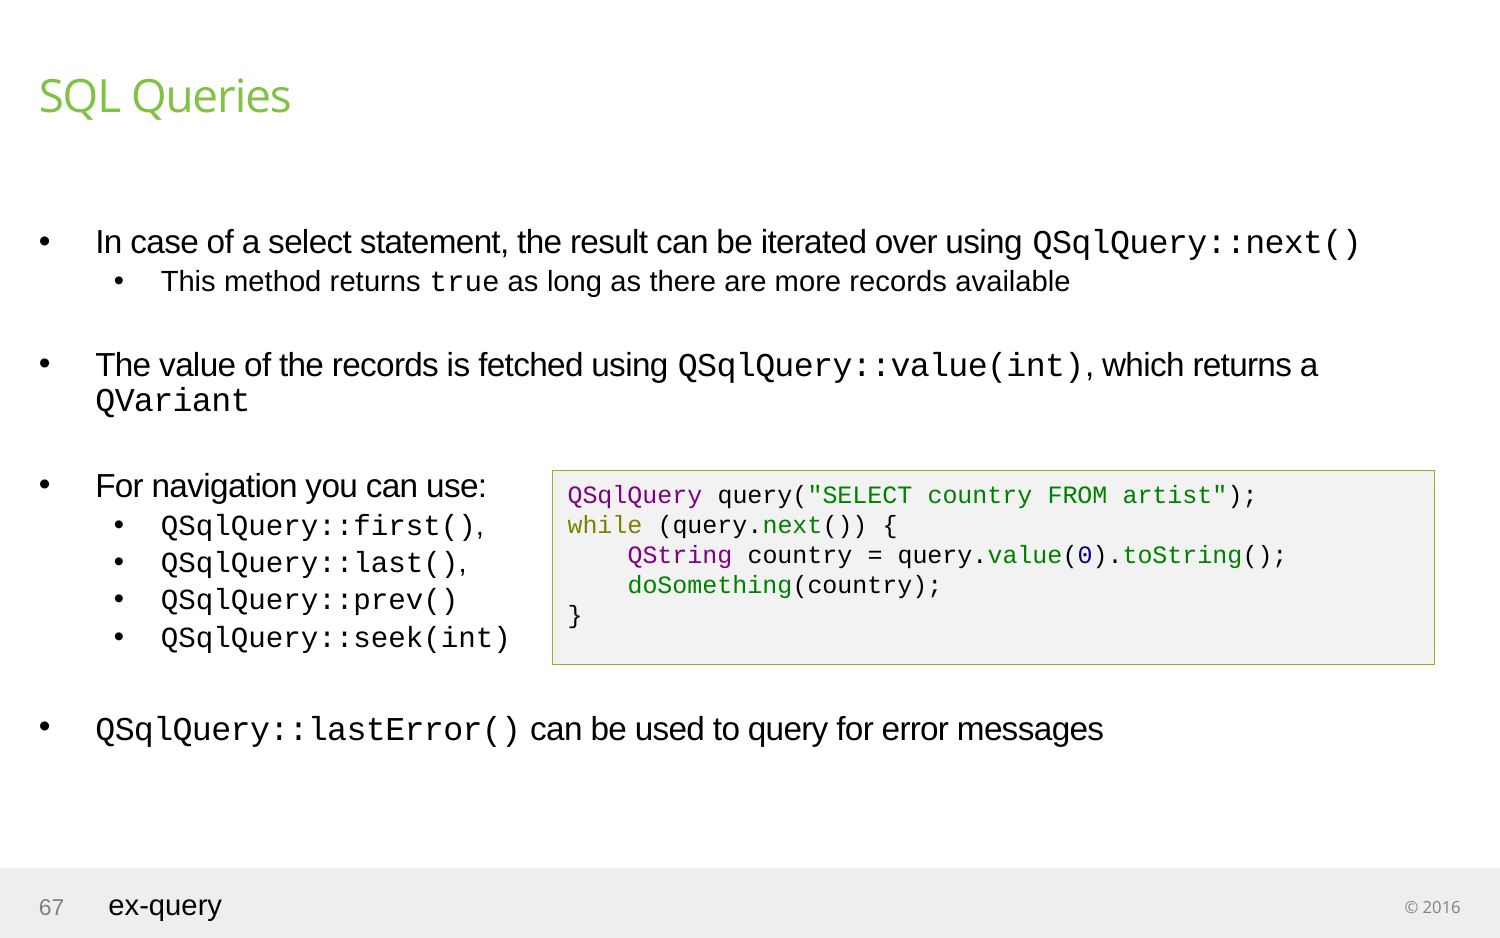

# SQL Queries
In case of a select statement, the result can be iterated over using QSqlQuery::next()
This method returns true as long as there are more records available

The value of the records is fetched using QSqlQuery::value(int), which returns a QVariant

For navigation you can use:
QSqlQuery::first(),
QSqlQuery::last(),
QSqlQuery::prev()
QSqlQuery::seek(int)

QSqlQuery::lastError() can be used to query for error messages

QSqlQuery query("SELECT country FROM artist");
while (query.next()) {
    QString country = query.value(0).toString();
    doSomething(country);
}
67
ex-query
© 2016